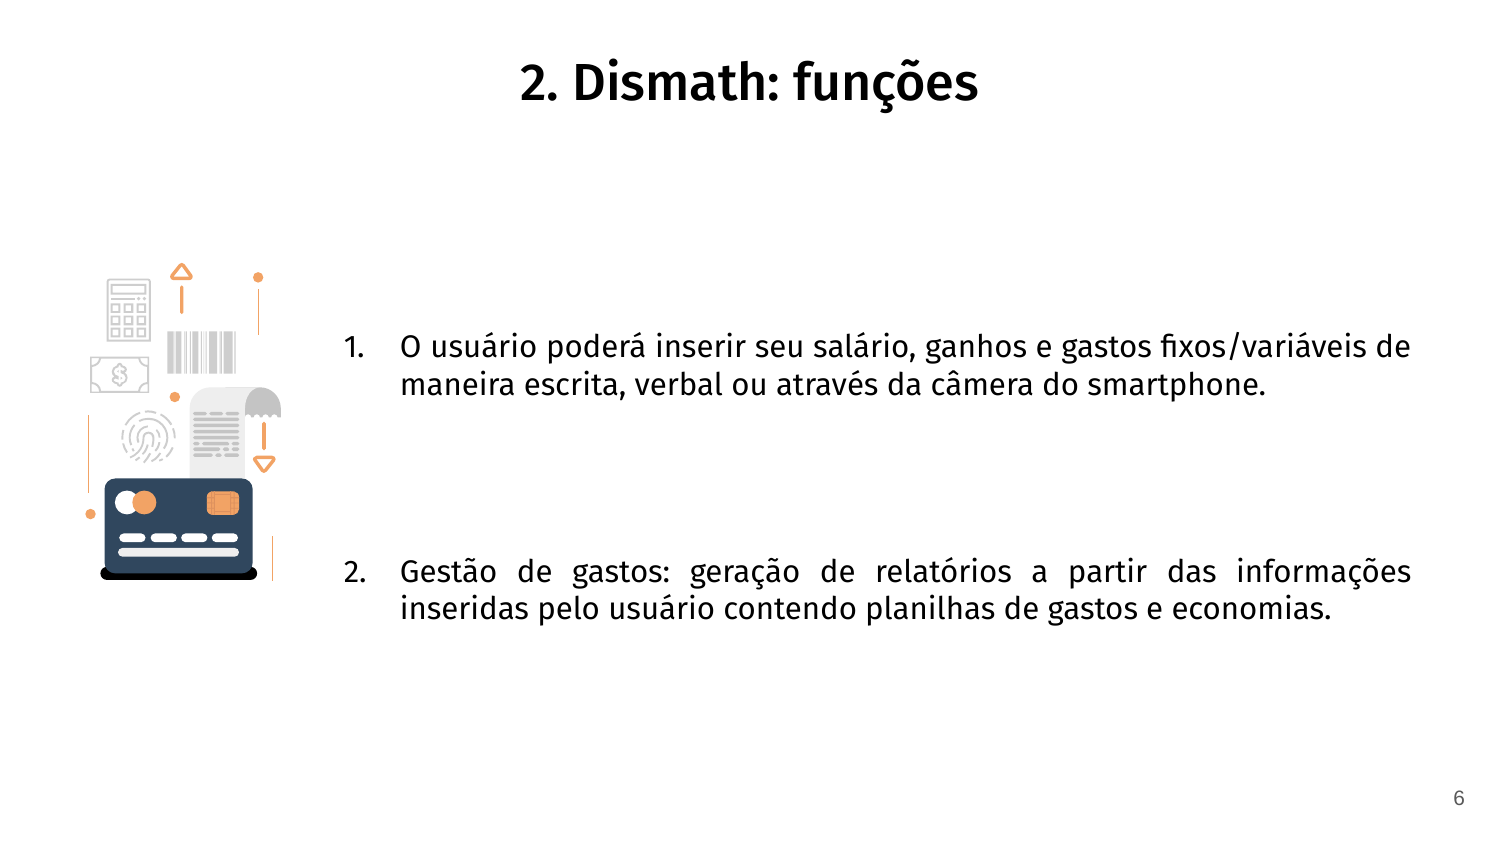

2. Dismath: funções
O usuário poderá inserir seu salário, ganhos e gastos fixos/variáveis de maneira escrita, verbal ou através da câmera do smartphone.

Gestão de gastos: geração de relatórios a partir das informações inseridas pelo usuário contendo planilhas de gastos e economias.

6